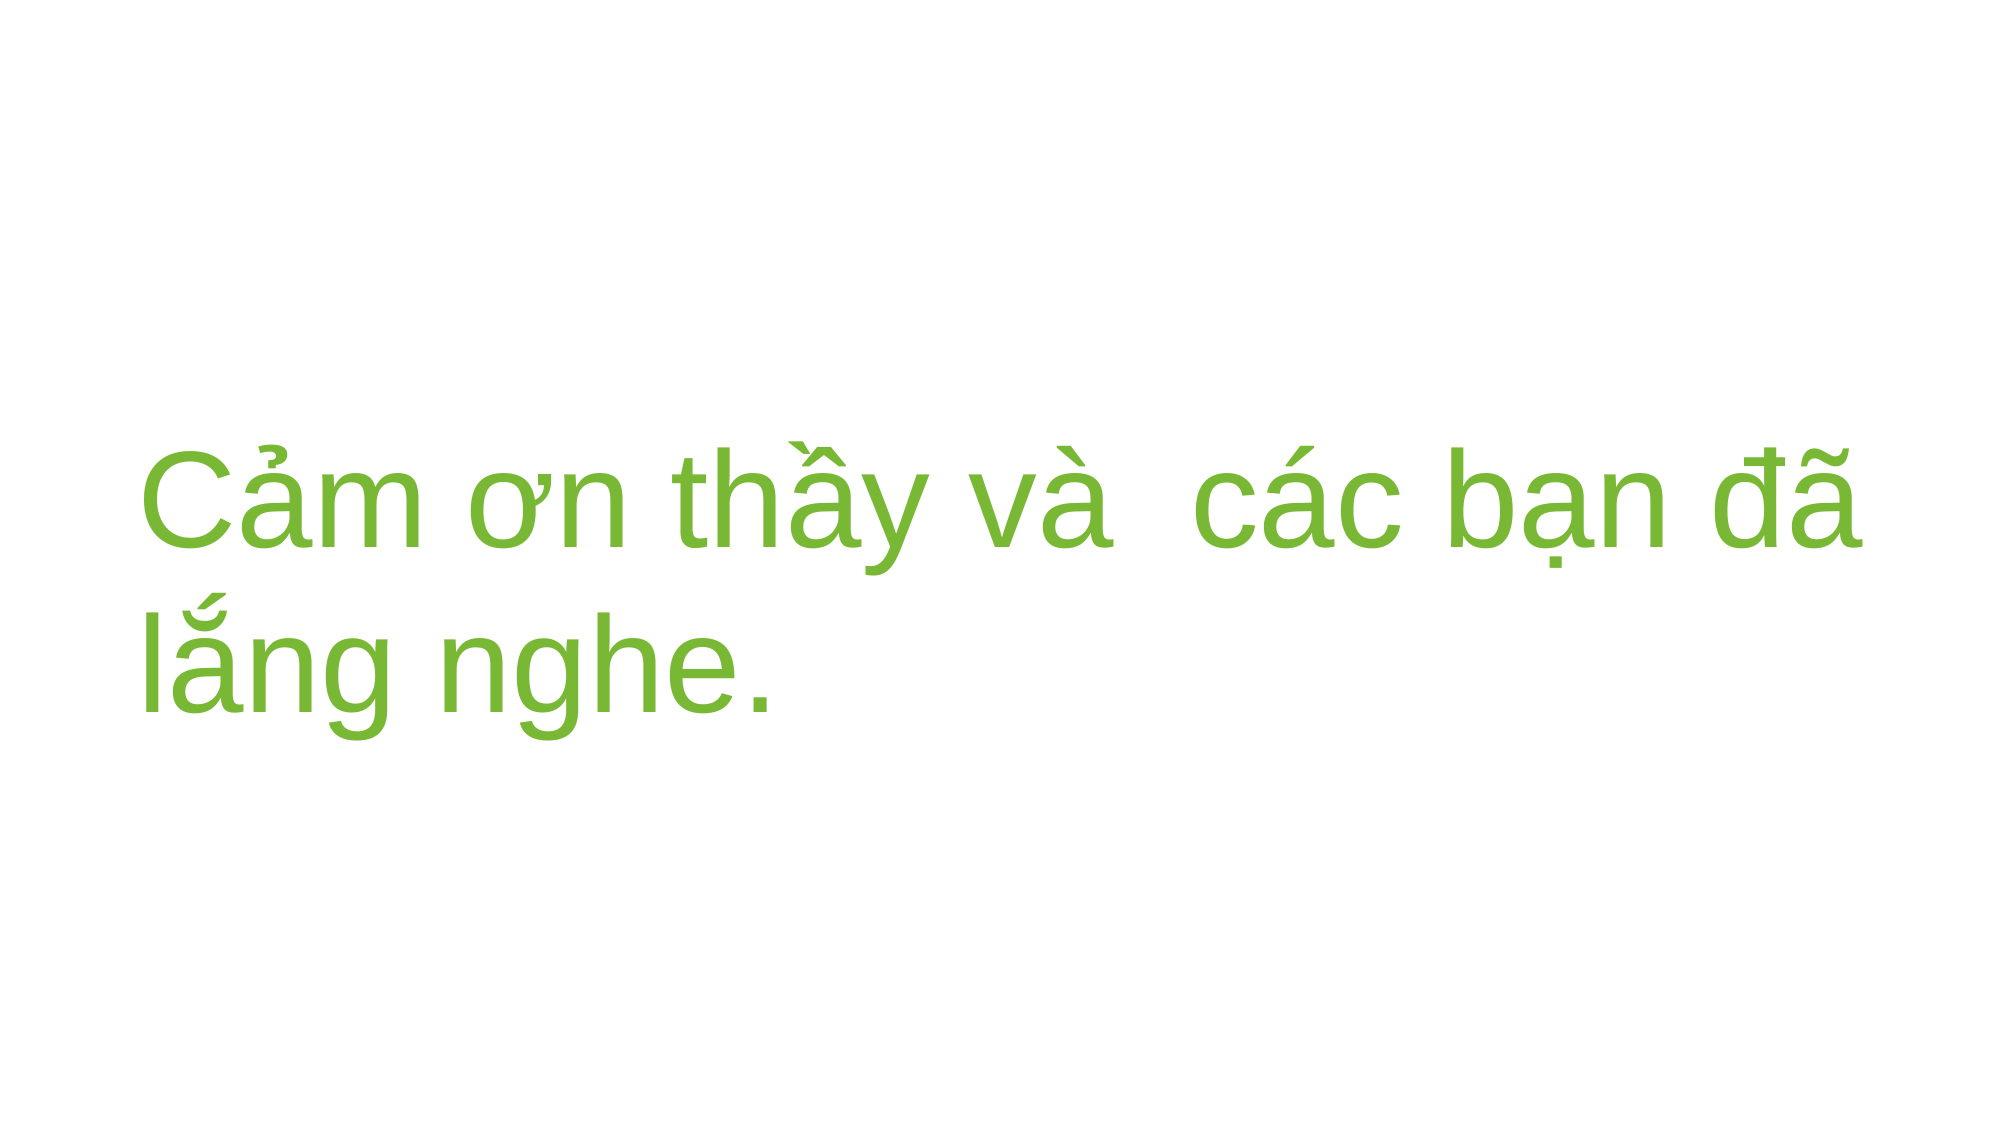

4
KẾT QUẢ KẾT LUẬN VÀ HƯỚNG PHÁT TRIỂN
hướng phát triển
Cảm ơn thầy và  các bạn đã lắng nghe.
1. Có thể thiết kế gọn và đẹp hơn nữa.
2. Có thể trang bị thêm cho robot các cảm biến khác, hệ thống quan sát,.. để robot chạy tự động. Tối ưu hóa code điều khiển hoặc bộ vi xử lí, để robot hoạt động nhanh nhạy và linh hoạt hơn.